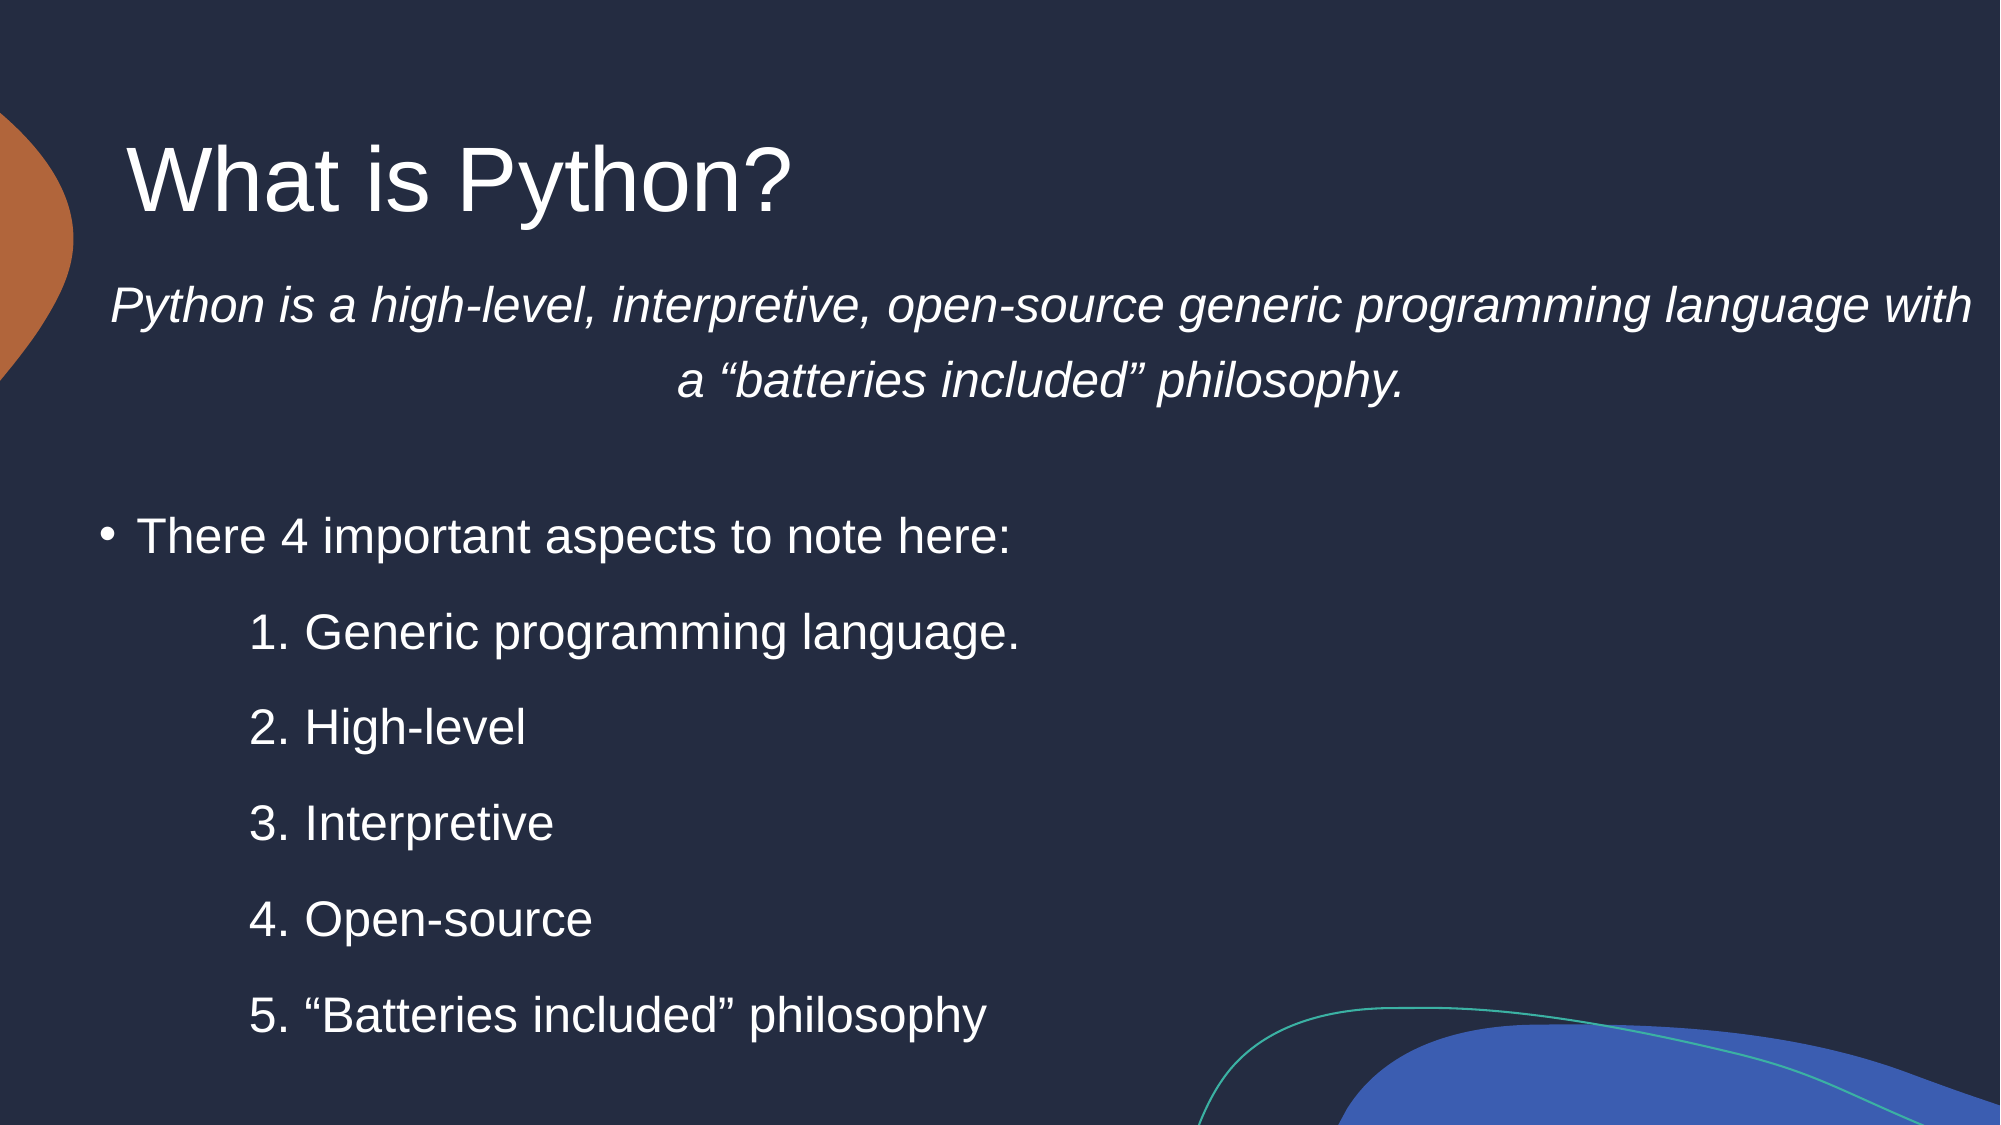

# What is Python?
Python is a high-level, interpretive, open-source generic programming language with a “batteries included” philosophy.
There 4 important aspects to note here:
	1. Generic programming language.
	2. High-level
	3. Interpretive
	4. Open-source
	5. “Batteries included” philosophy